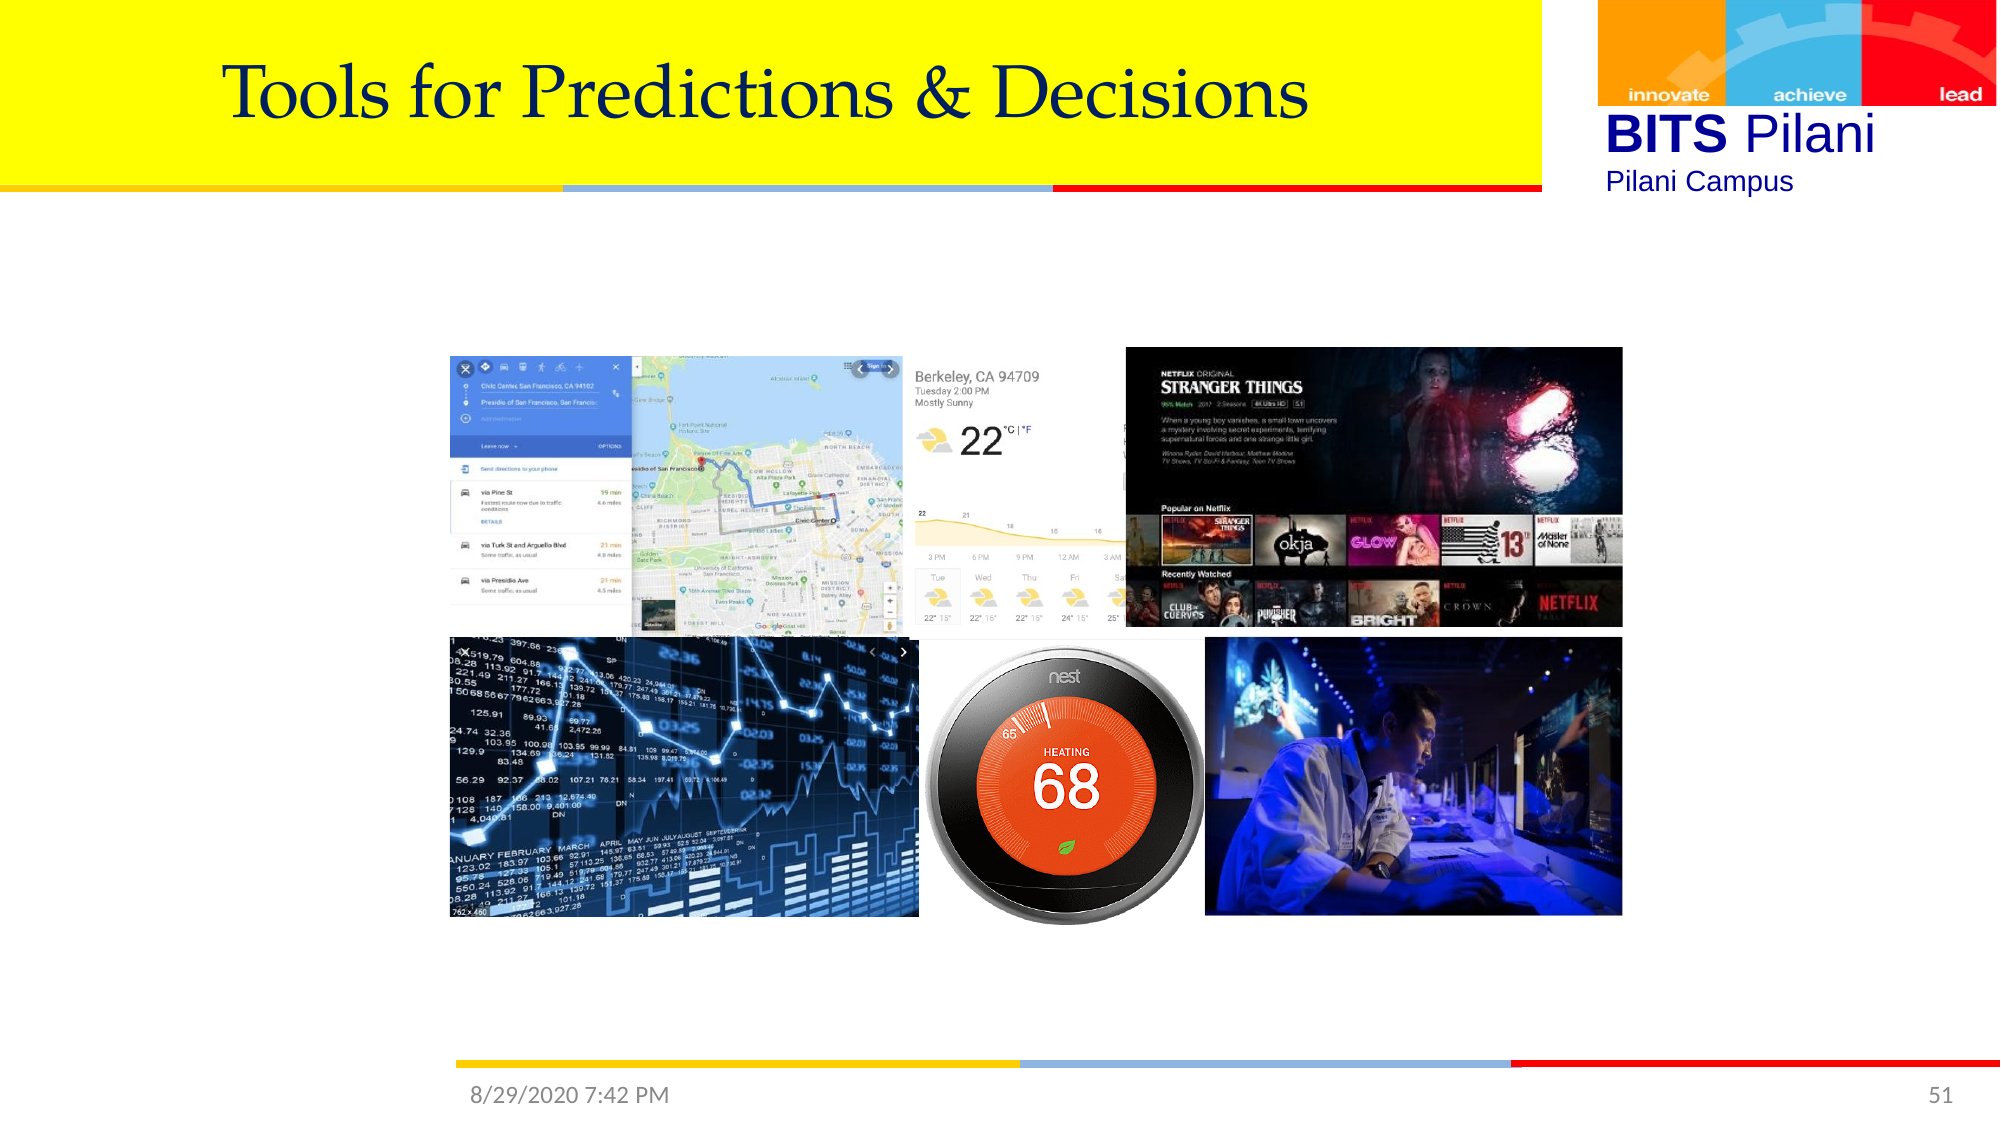

# Tools for Predictions & Decisions
BITS Pilani
Pilani Campus

8/29/2020 7:42 PM
51